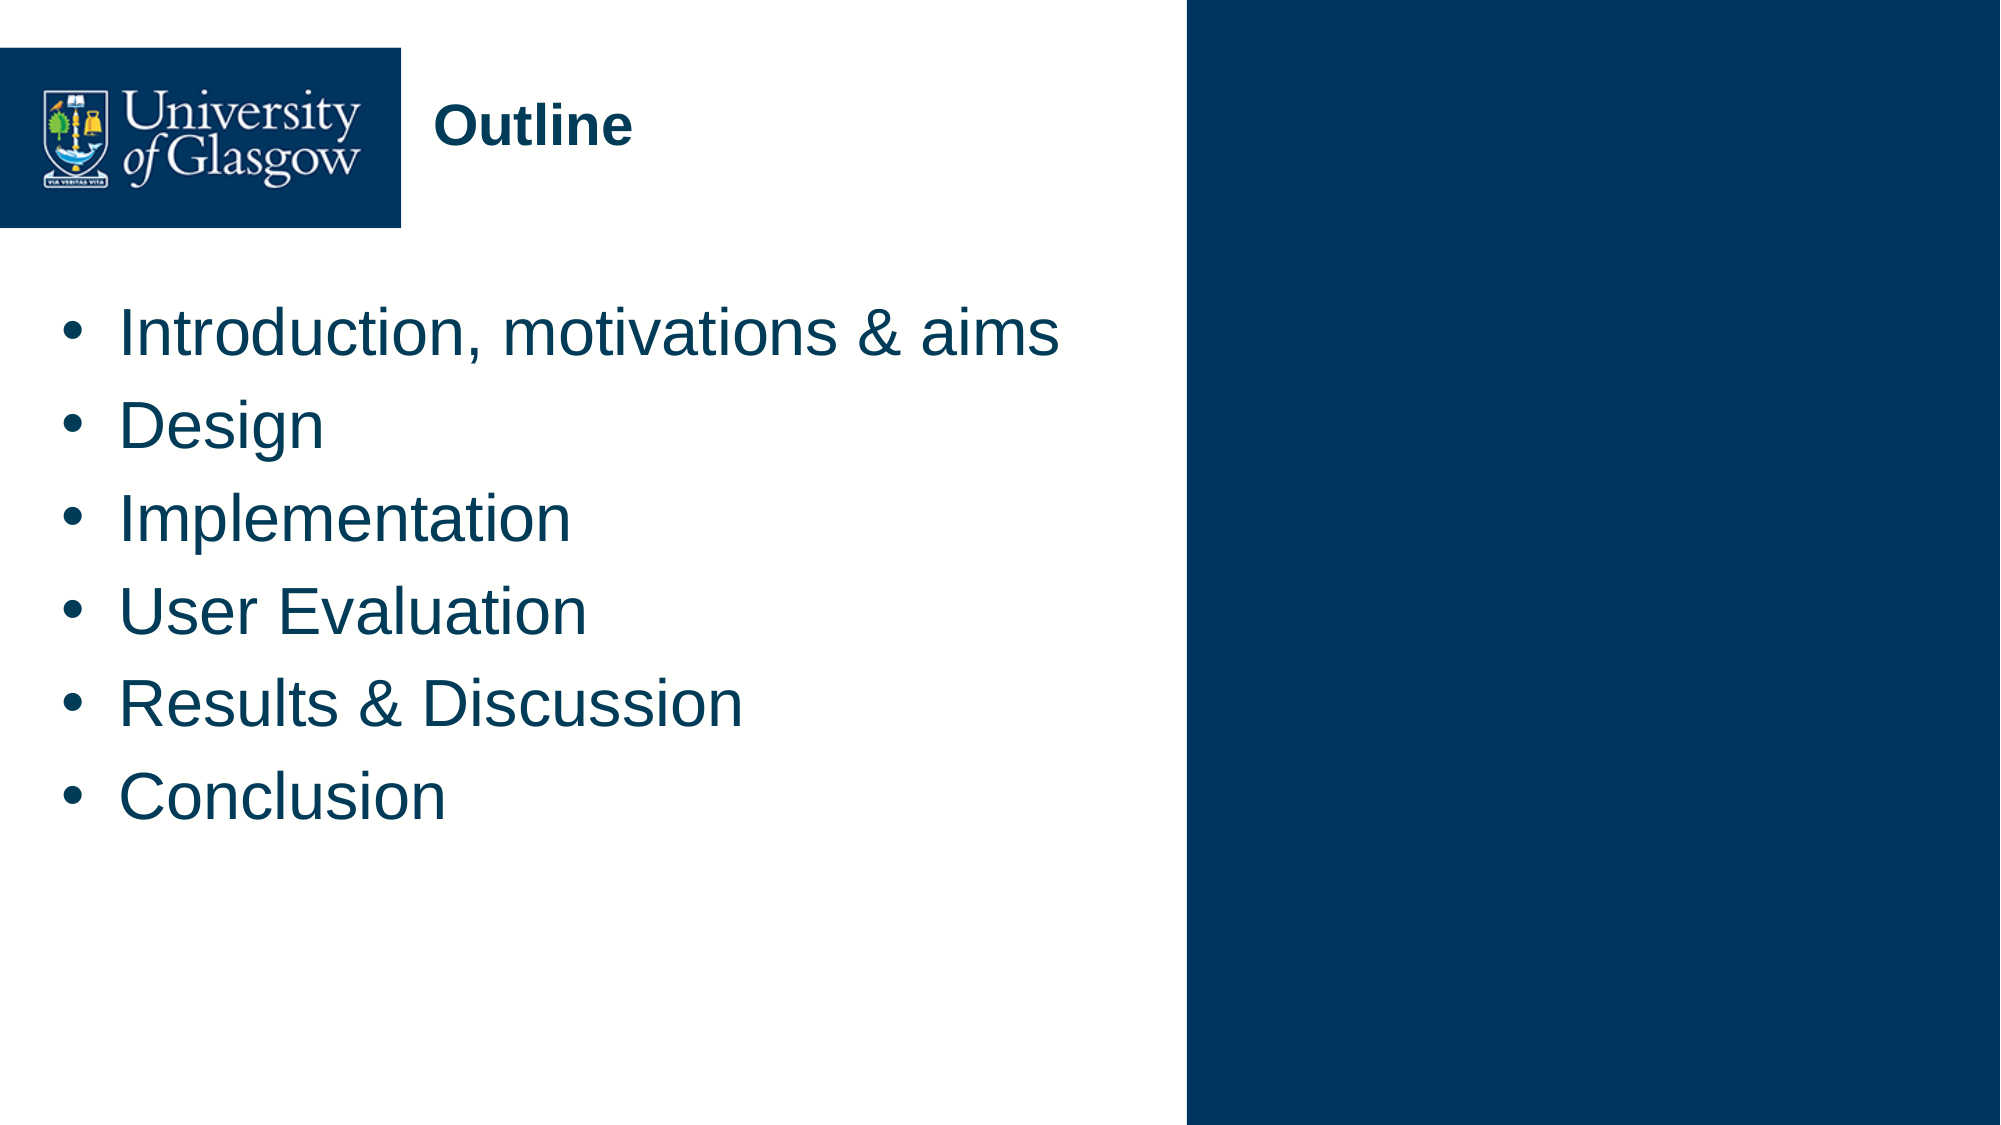

# Outline
Introduction, motivations & aims
Design
Implementation
User Evaluation
Results & Discussion
Conclusion